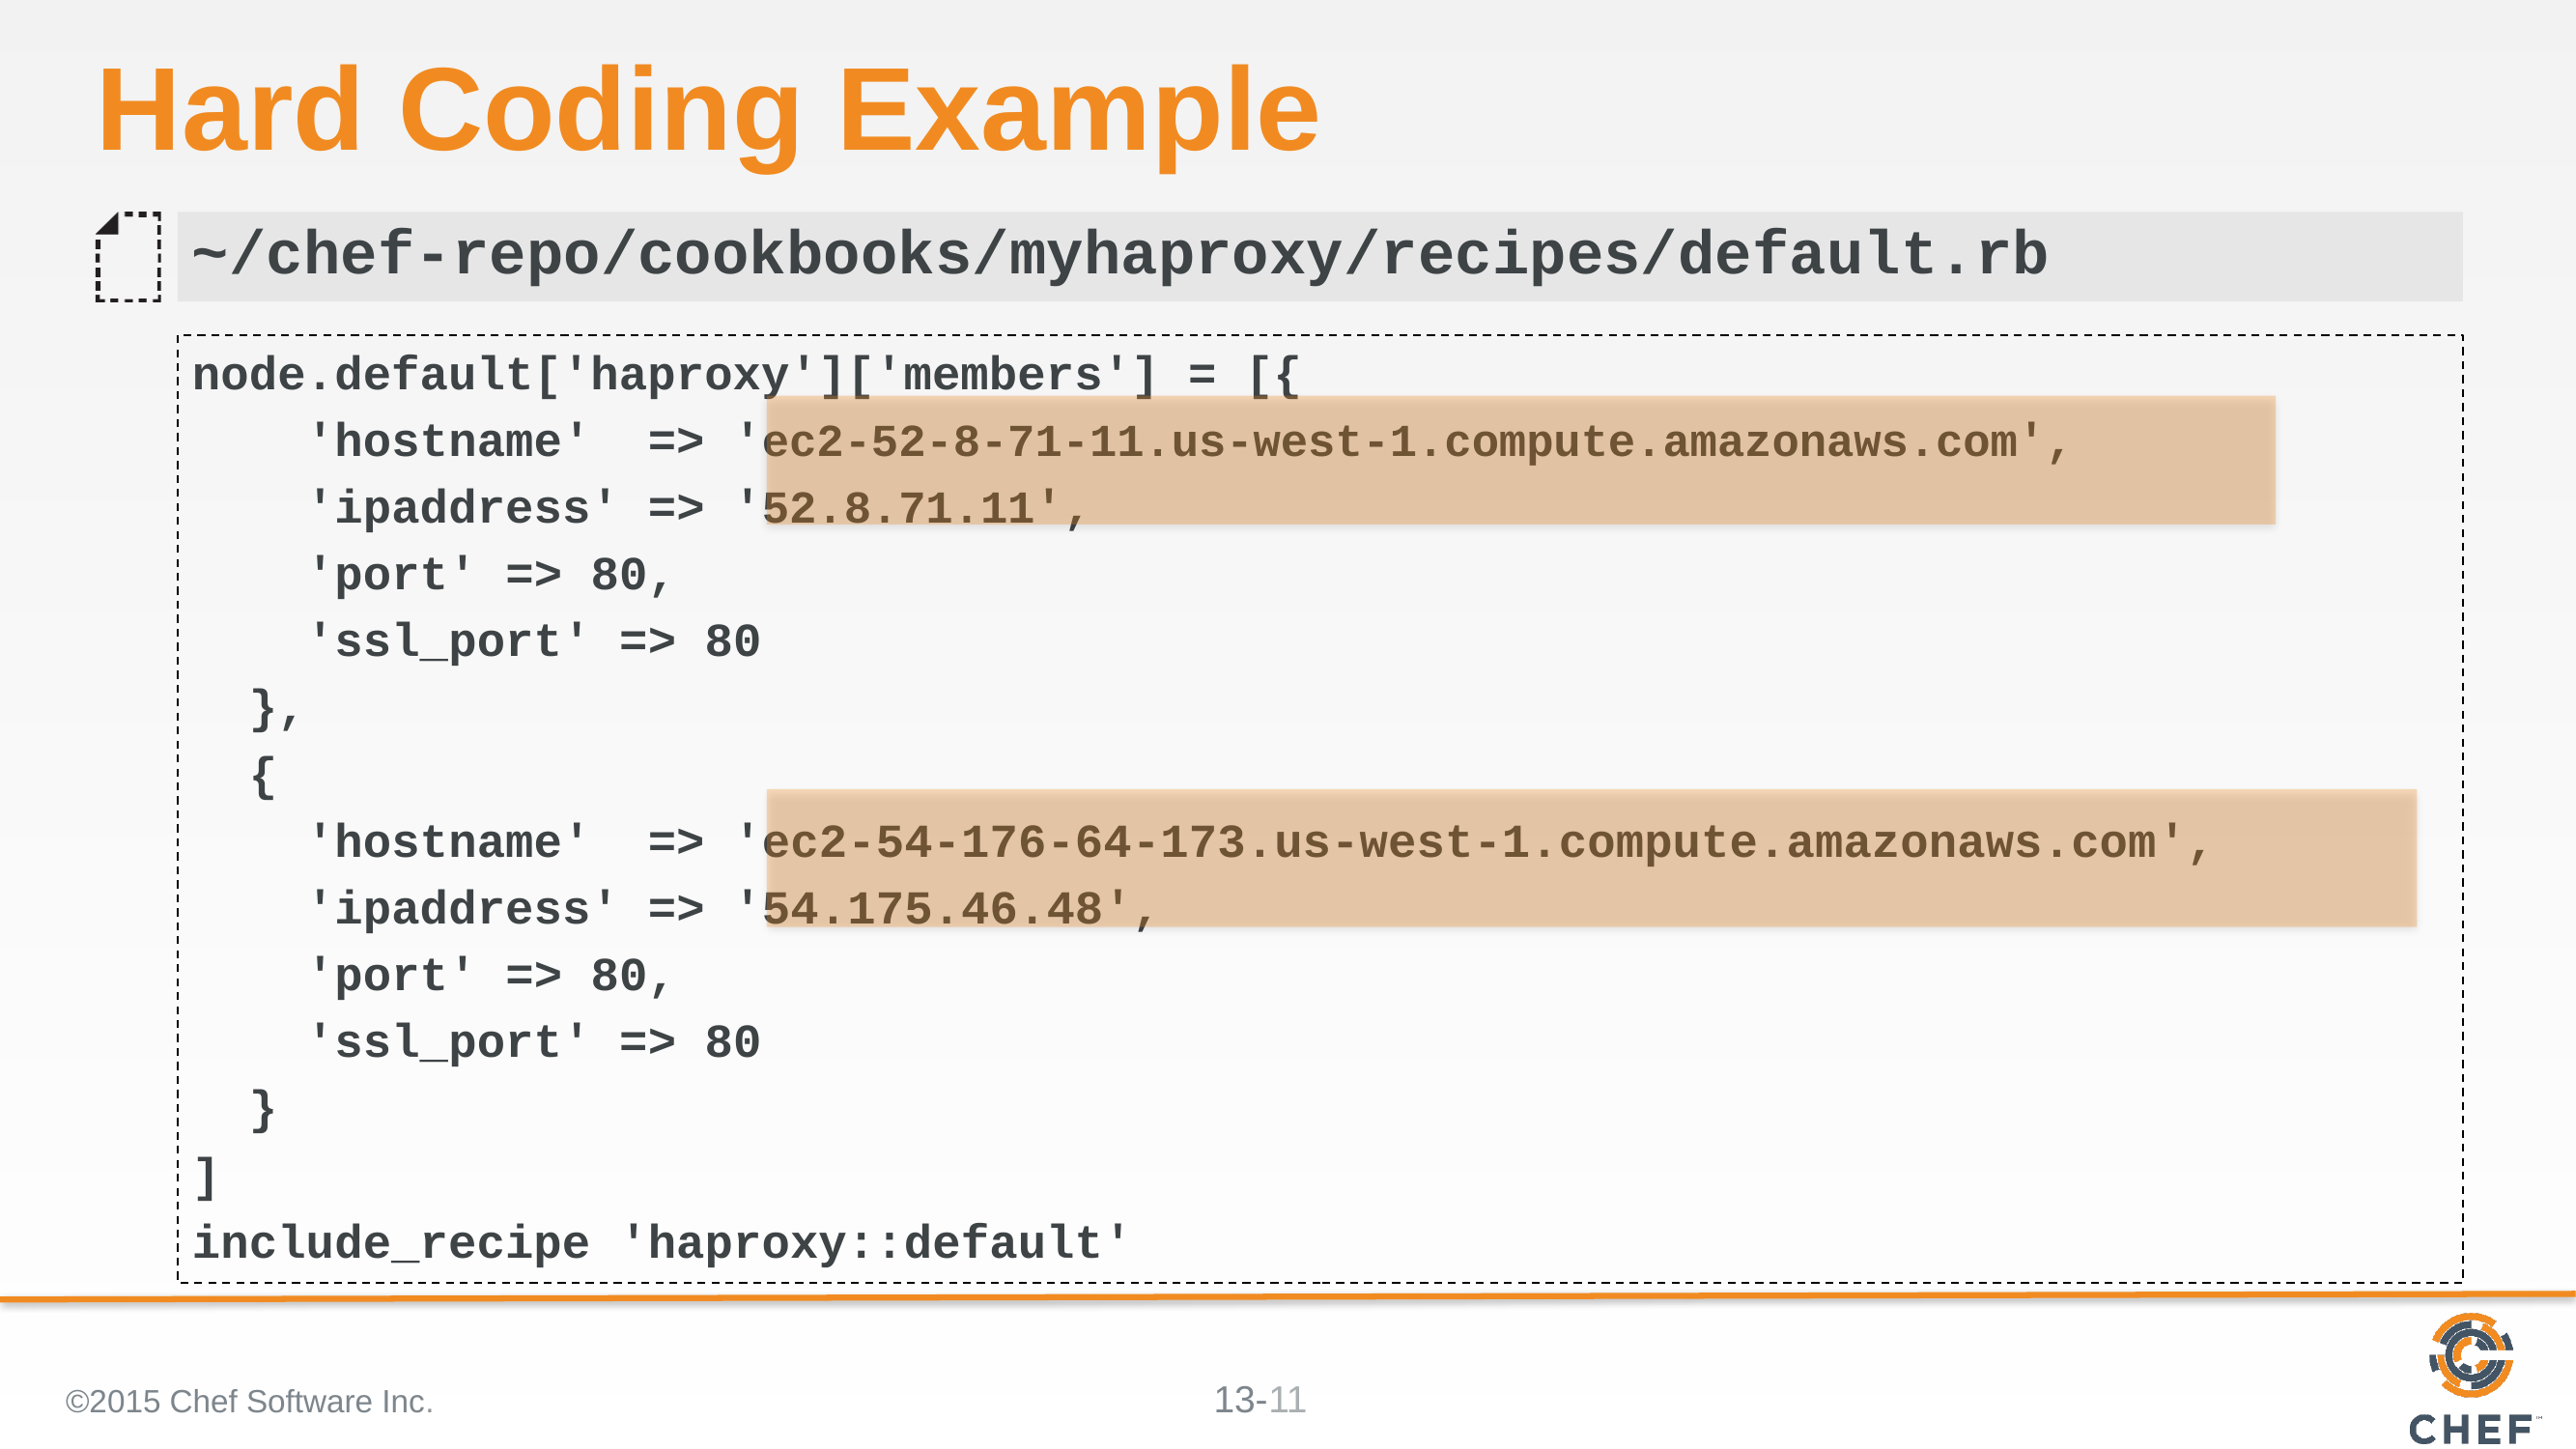

# Hard Coding Example
~/chef-repo/cookbooks/myhaproxy/recipes/default.rb
node.default['haproxy']['members'] = [{
    'hostname'  => 'ec2-52-8-71-11.us-west-1.compute.amazonaws.com',
    'ipaddress' => '52.8.71.11',
    'port' => 80,
    'ssl_port' => 80
  },
  {
    'hostname'  => 'ec2-54-176-64-173.us-west-1.compute.amazonaws.com',
    'ipaddress' => '54.175.46.48',
    'port' => 80,
    'ssl_port' => 80
  }
]
include_recipe 'haproxy::default'

©2015 Chef Software Inc.
11